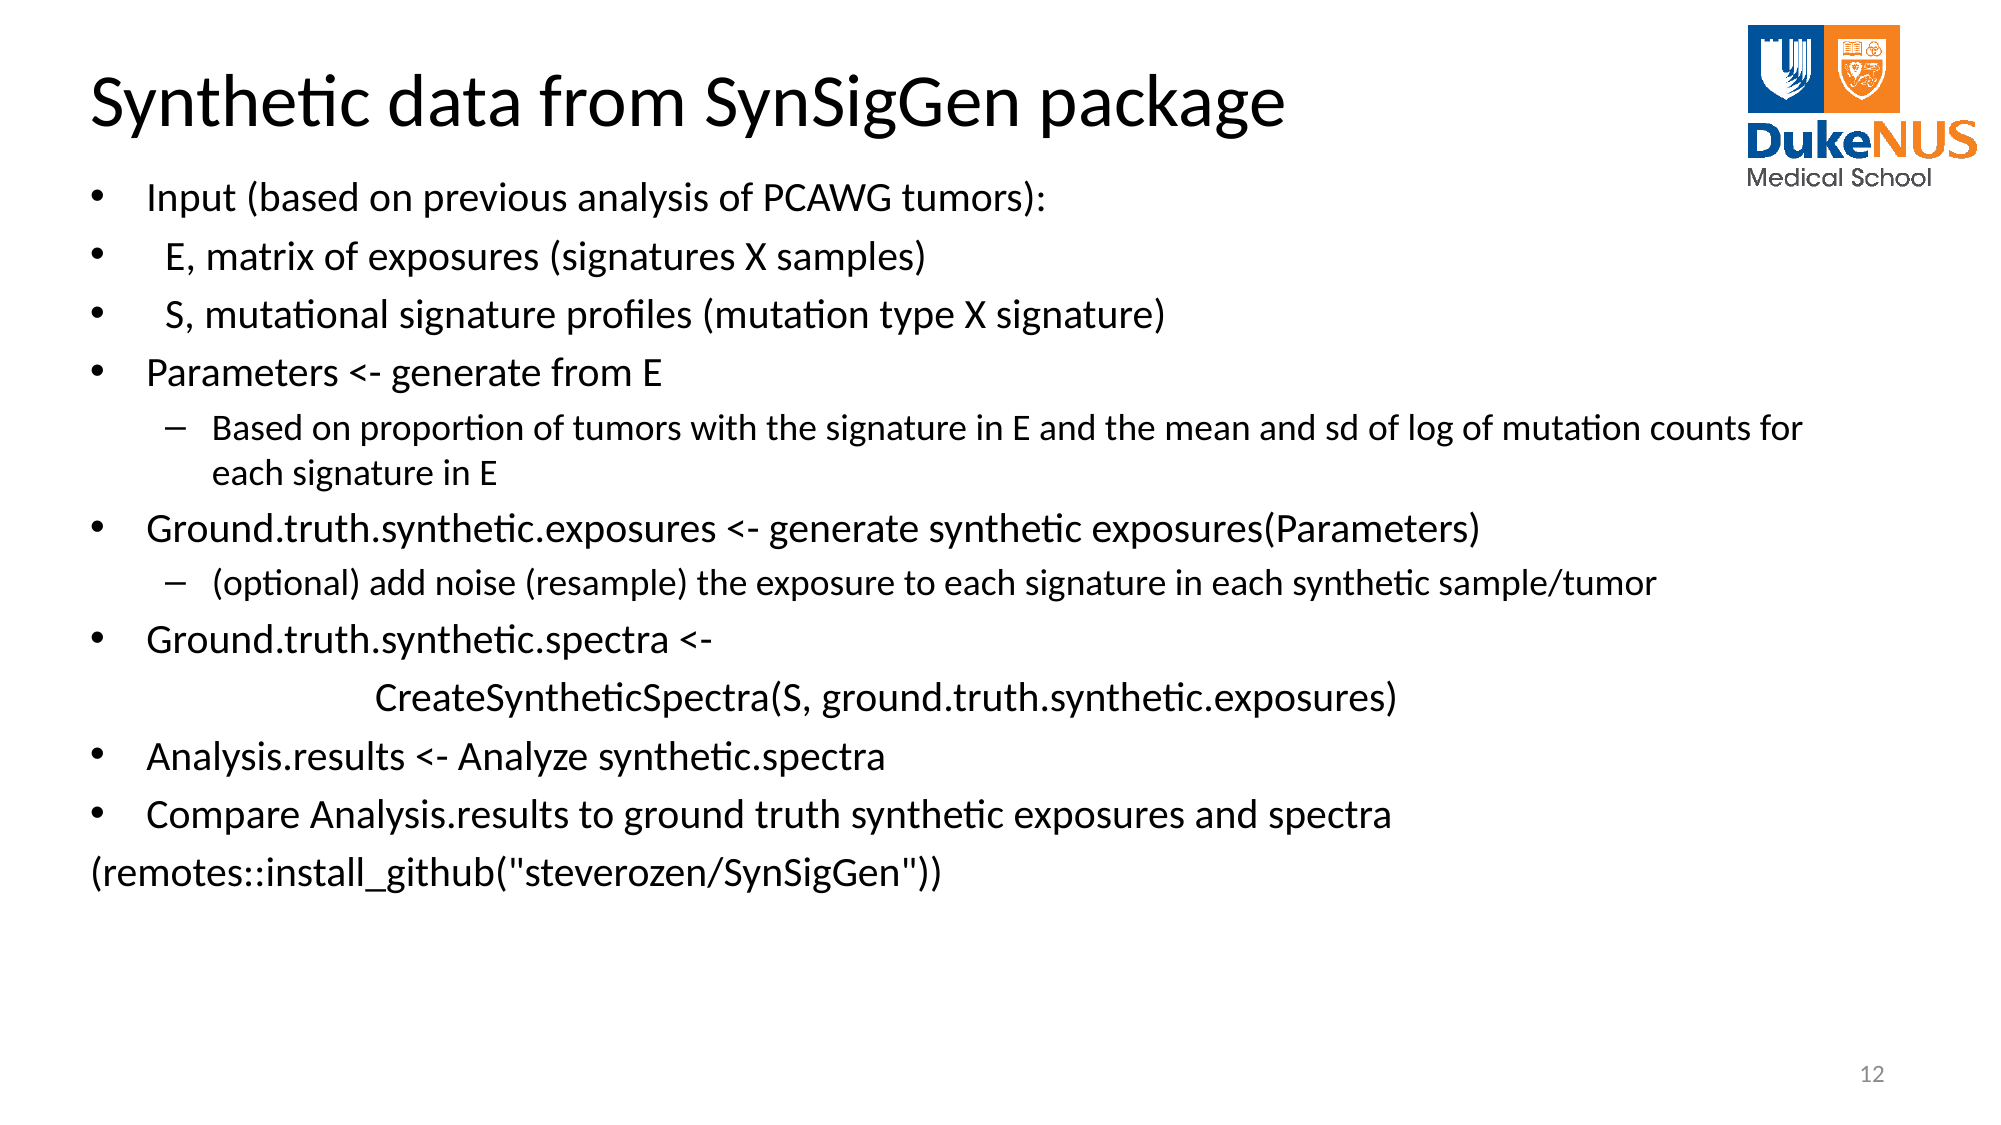

# Synthetic data from SynSigGen package
Input (based on previous analysis of PCAWG tumors):
  E, matrix of exposures (signatures X samples)
  S, mutational signature profiles (mutation type X signature)
Parameters <- generate from E
Based on proportion of tumors with the signature in E and the mean and sd of log of mutation counts for each signature in E
Ground.truth.synthetic.exposures <- generate synthetic exposures(Parameters)
(optional) add noise (resample) the exposure to each signature in each synthetic sample/tumor
Ground.truth.synthetic.spectra <-
                              CreateSyntheticSpectra(S, ground.truth.synthetic.exposures)
Analysis.results <- Analyze synthetic.spectra
Compare Analysis.results to ground truth synthetic exposures and spectra
(remotes::install_github("steverozen/SynSigGen"))

12